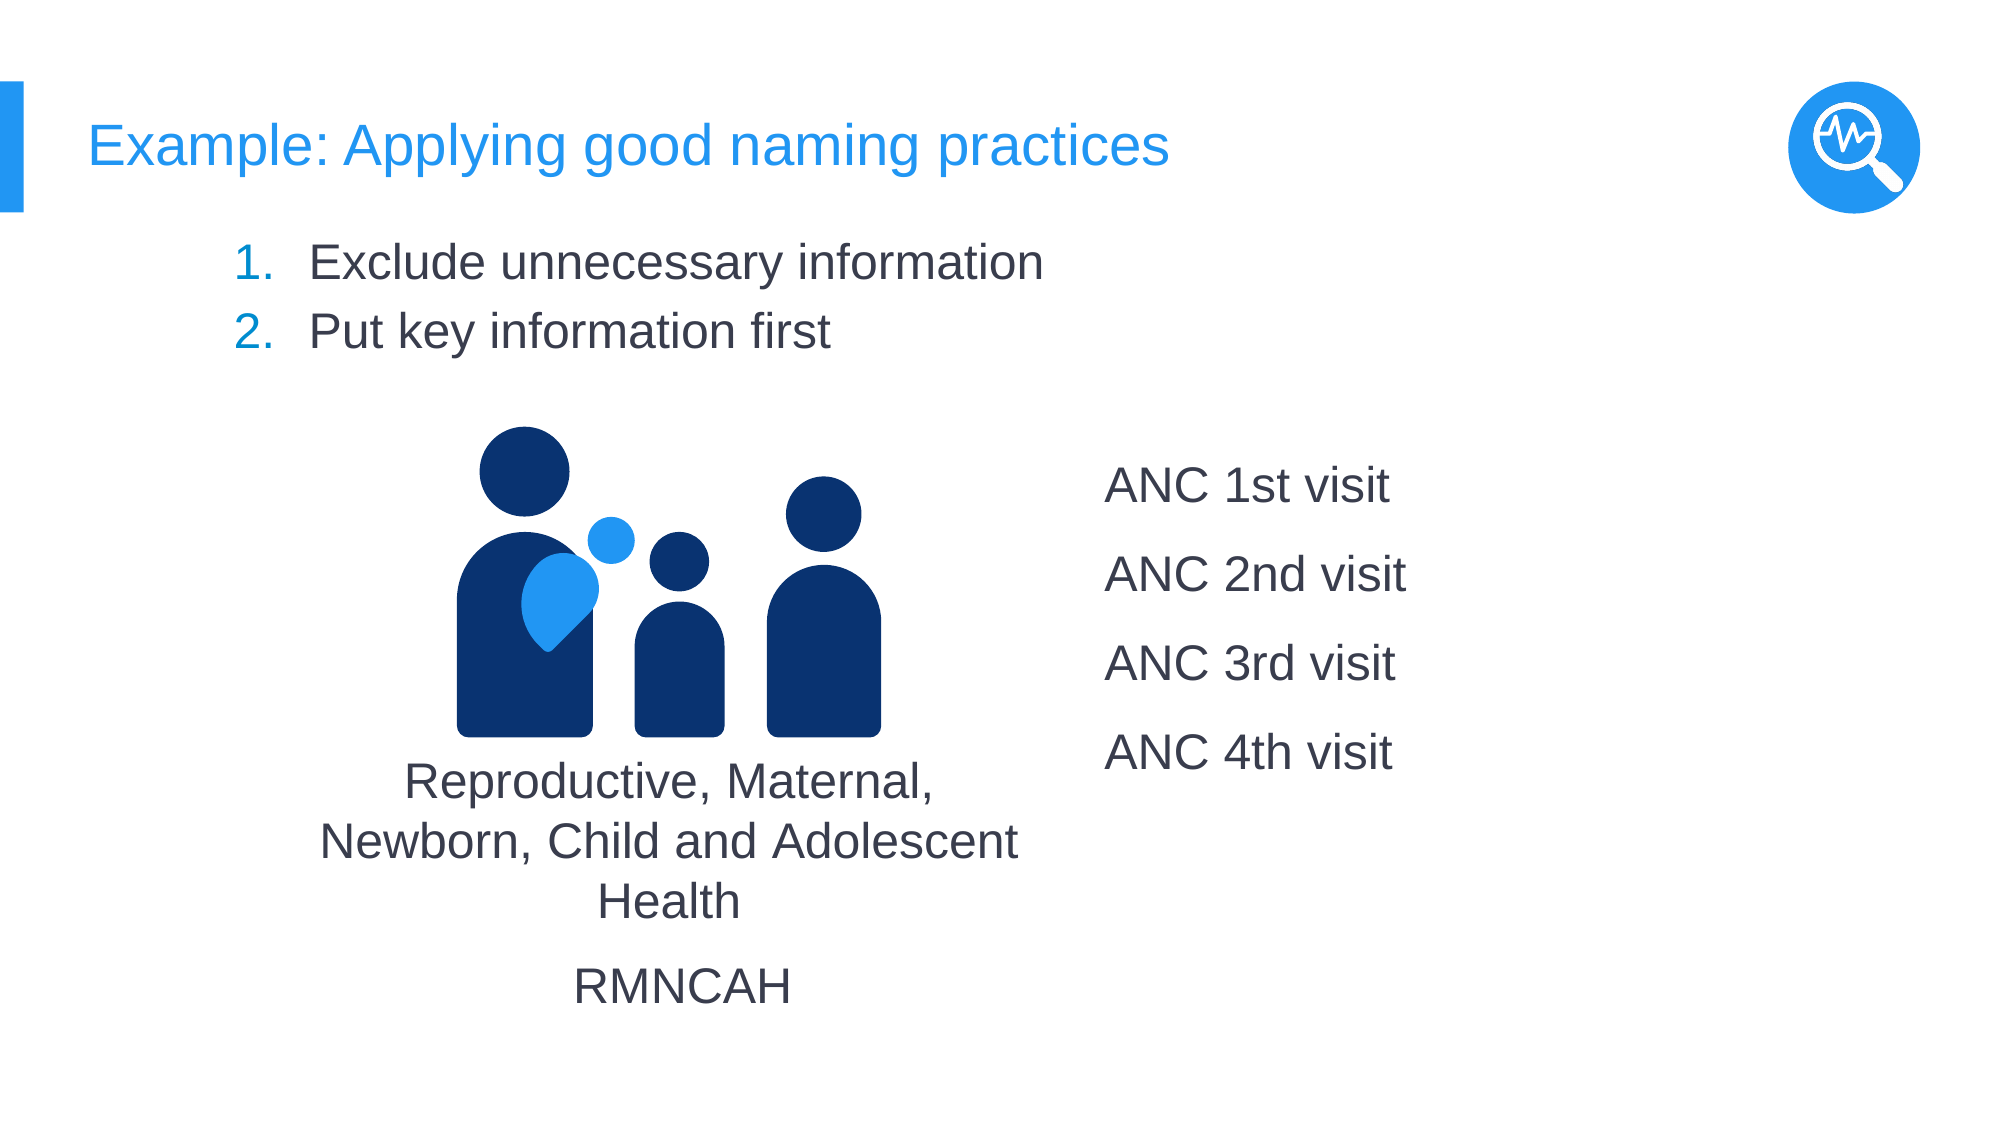

# Example: Applying good naming practices
Exclude unnecessary information
Put key information first
ANC 1st visit

ANC 2nd visit
ANC 3rd visit
ANC 4th visit
Reproductive, Maternal, Newborn, Child and Adolescent Health
RMNCAH